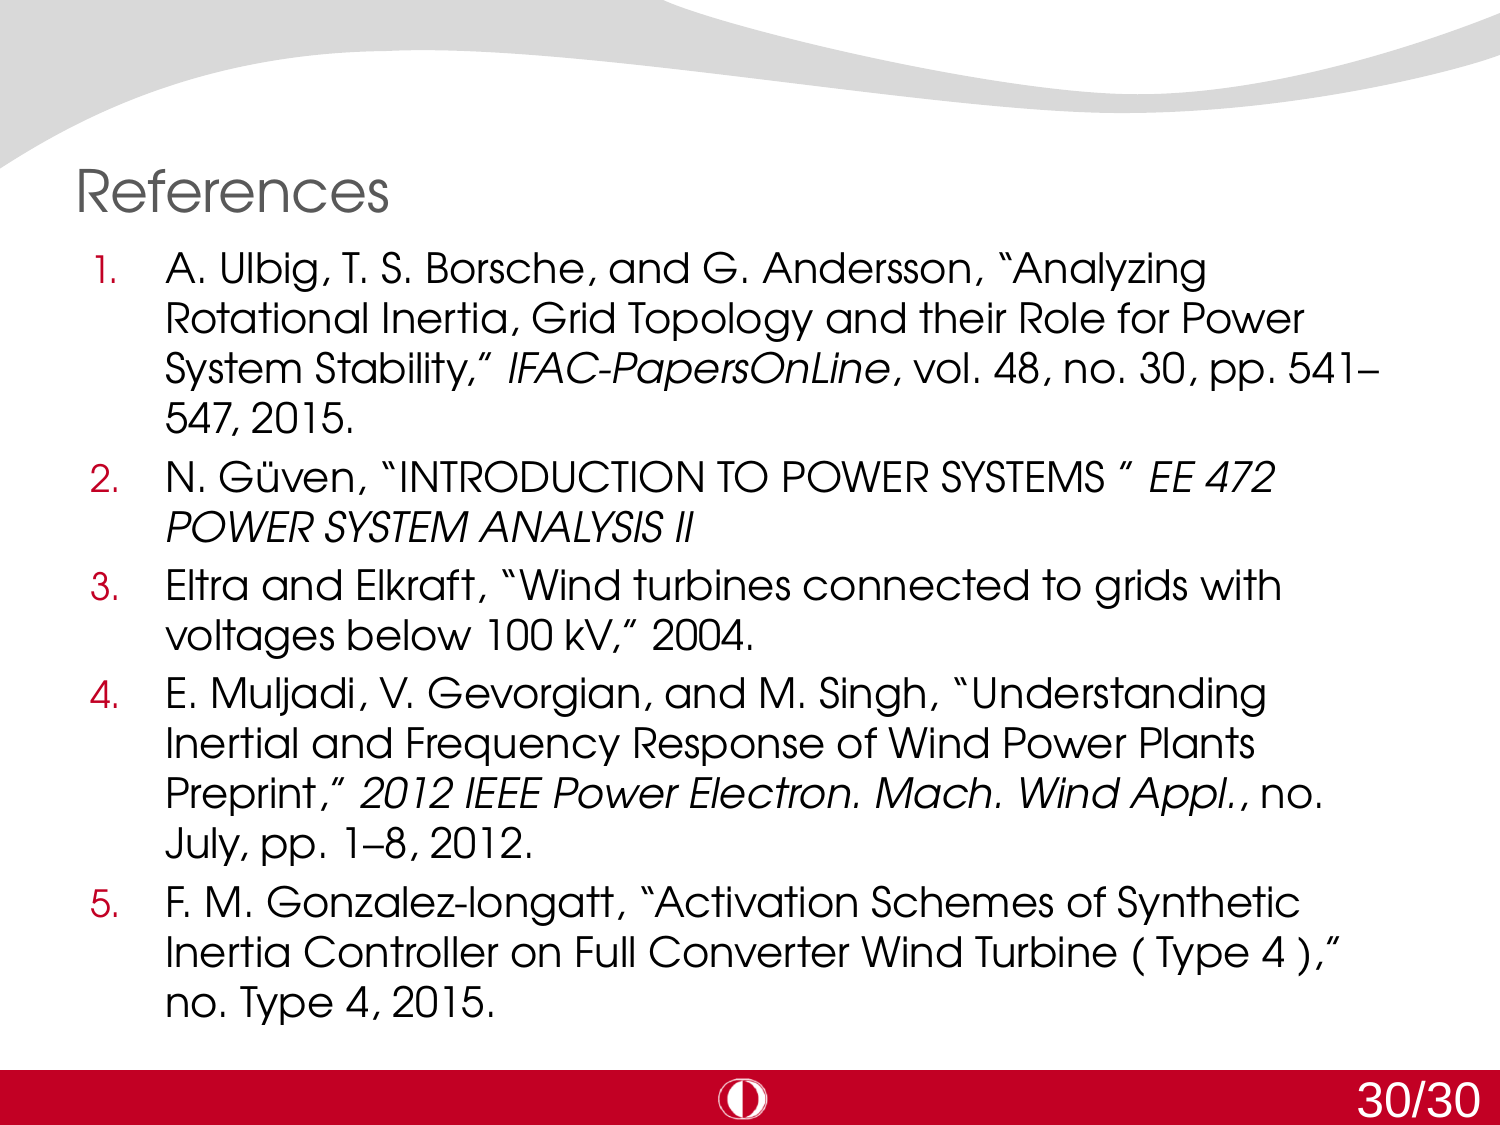

# References
A. Ulbig, T. S. Borsche, and G. Andersson, “Analyzing Rotational Inertia, Grid Topology and their Role for Power System Stability,” IFAC-PapersOnLine, vol. 48, no. 30, pp. 541–547, 2015.
N. Güven, “INTRODUCTION TO POWER SYSTEMS ” EE 472 POWER SYSTEM ANALYSIS II
Eltra and Elkraft, “Wind turbines connected to grids with voltages below 100 kV,” 2004.
E. Muljadi, V. Gevorgian, and M. Singh, “Understanding Inertial and Frequency Response of Wind Power Plants Preprint,” 2012 IEEE Power Electron. Mach. Wind Appl., no. July, pp. 1–8, 2012.
F. M. Gonzalez-longatt, “Activation Schemes of Synthetic Inertia Controller on Full Converter Wind Turbine ( Type 4 ),” no. Type 4, 2015.